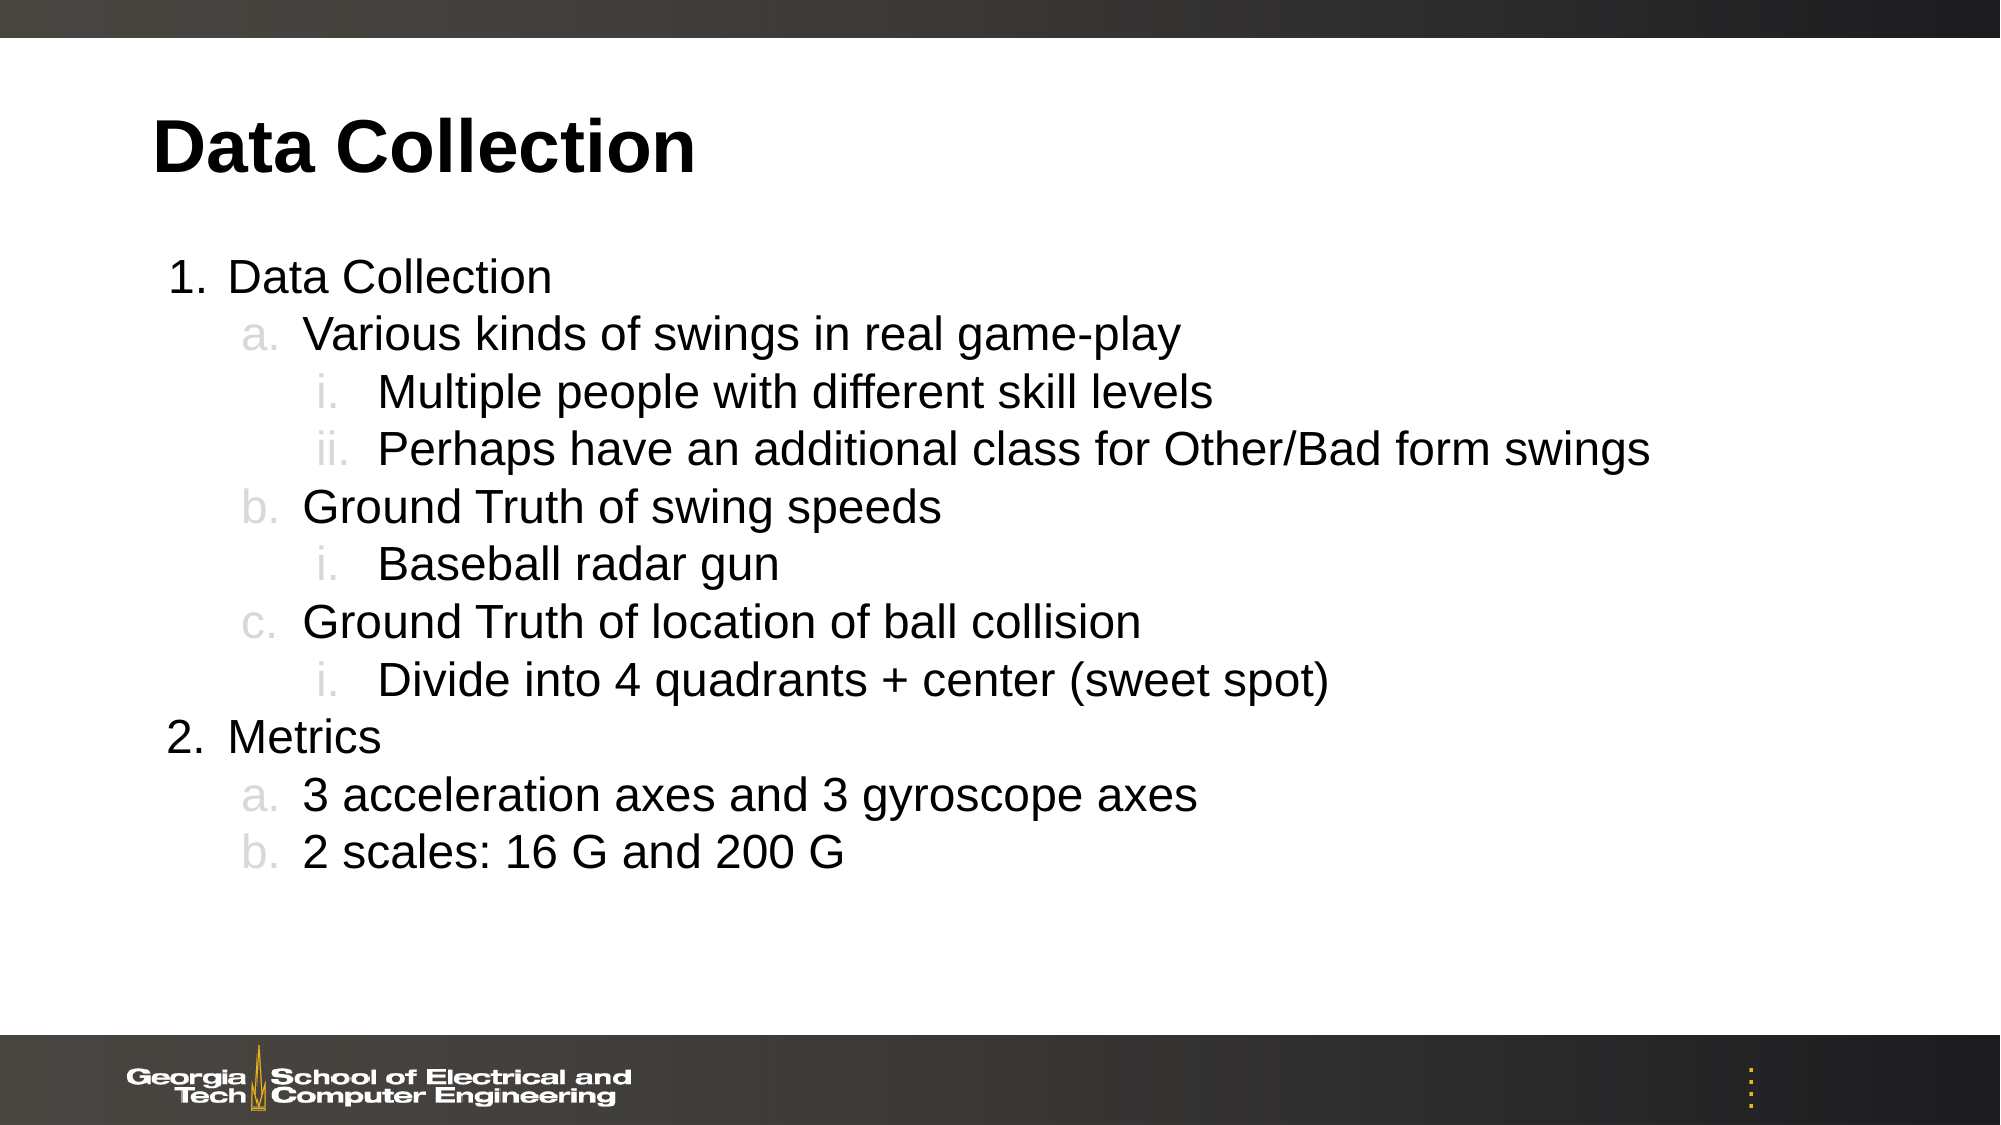

# Data Collection
Data Collection
Various kinds of swings in real game-play
Multiple people with different skill levels
Perhaps have an additional class for Other/Bad form swings
Ground Truth of swing speeds
Baseball radar gun
Ground Truth of location of ball collision
Divide into 4 quadrants + center (sweet spot)
Metrics
3 acceleration axes and 3 gyroscope axes
2 scales: 16 G and 200 G